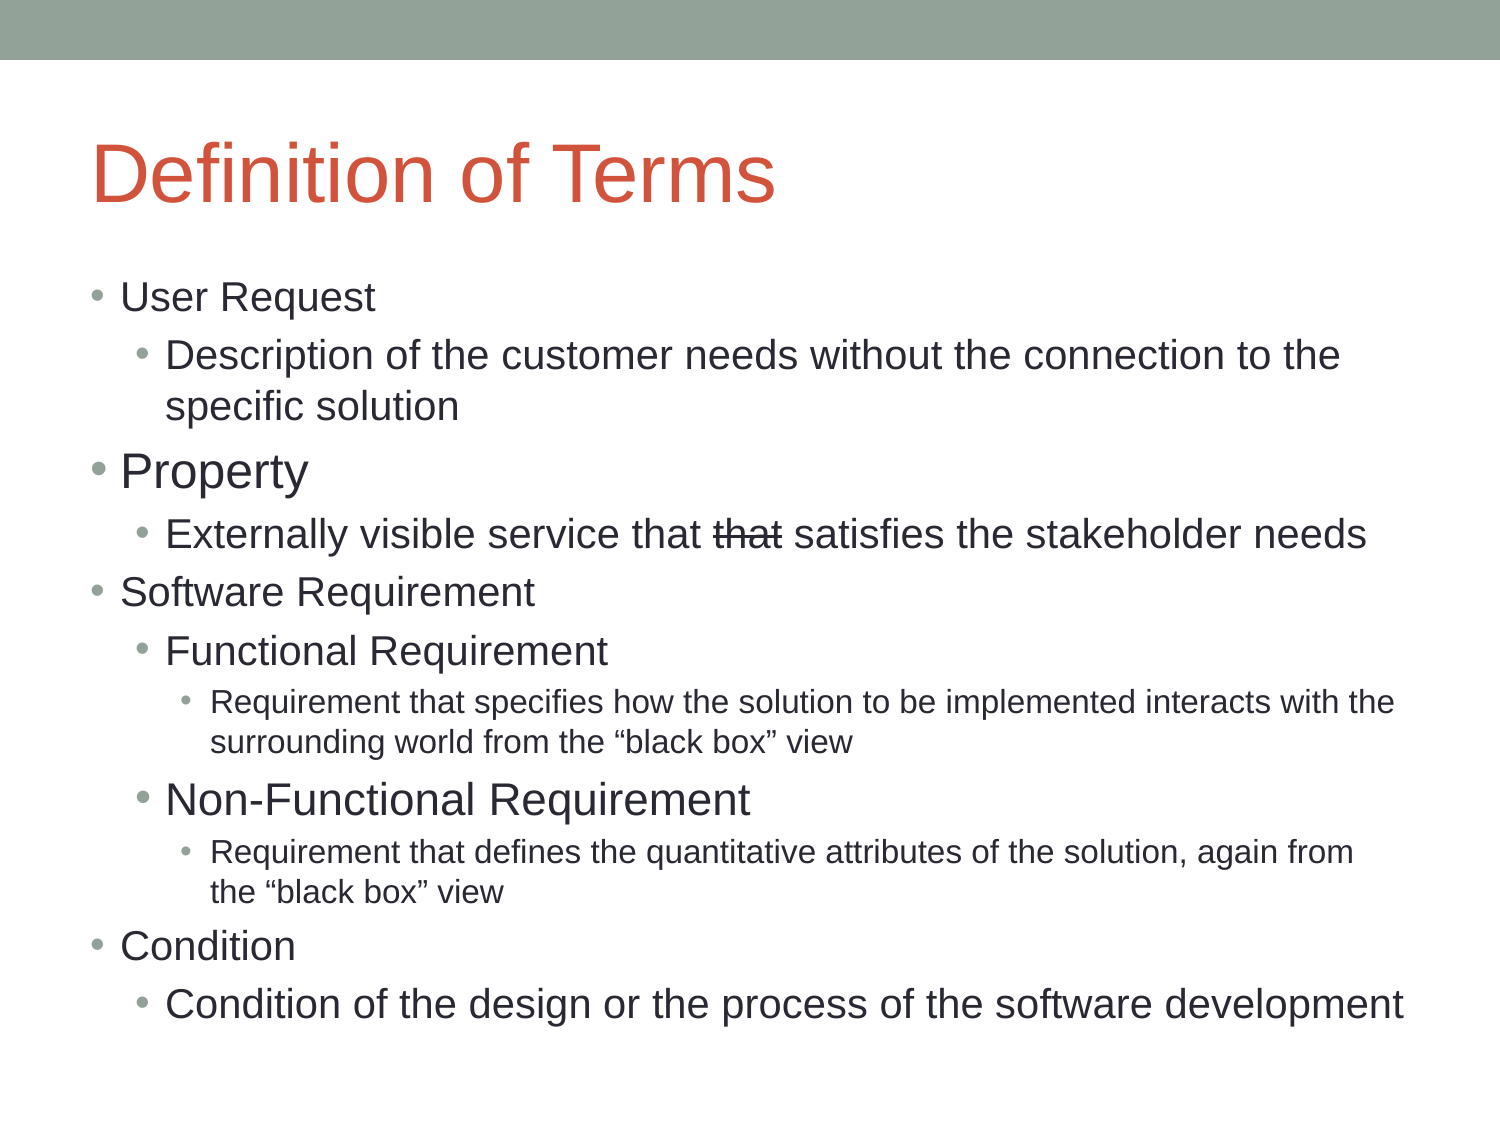

# Definition of Terms
User Request
Description of the customer needs without the connection to the specific solution
Property
Externally visible service that that satisfies the stakeholder needs
Software Requirement
Functional Requirement
Requirement that specifies how the solution to be implemented interacts with the surrounding world from the “black box” view
Non-Functional Requirement
Requirement that defines the quantitative attributes of the solution, again from the “black box” view
Condition
Condition of the design or the process of the software development